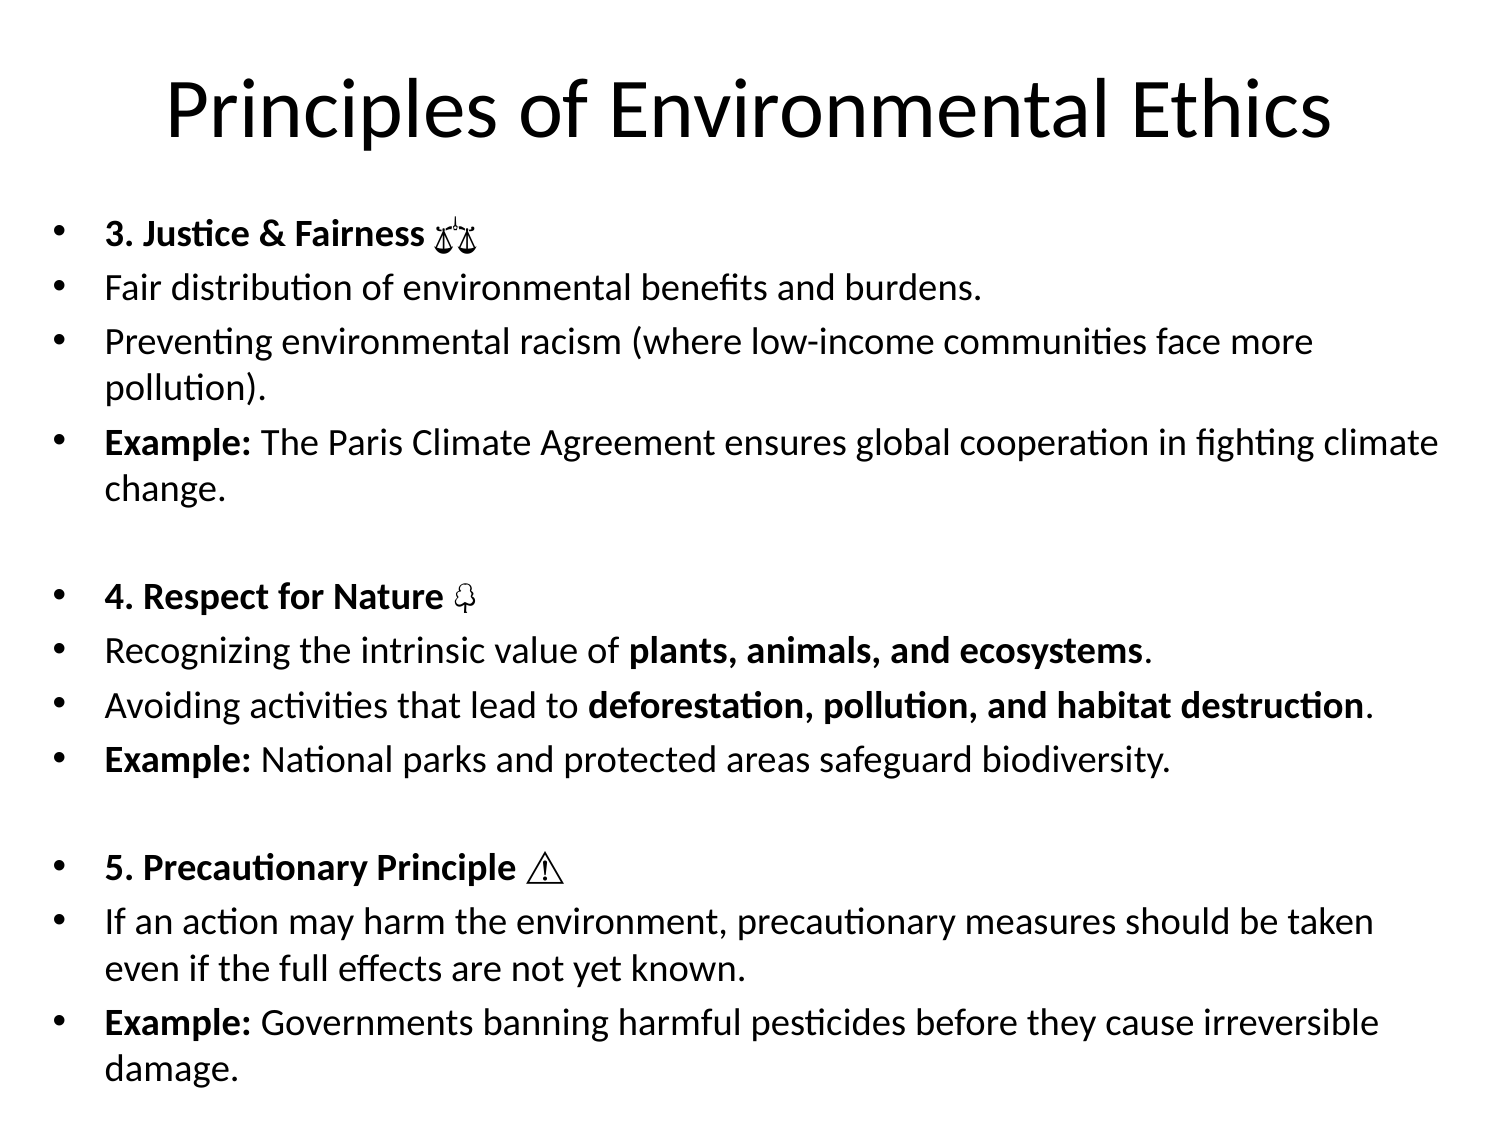

# Principles of Environmental Ethics
3. Justice & Fairness ⚖️
Fair distribution of environmental benefits and burdens.
Preventing environmental racism (where low-income communities face more pollution).
Example: The Paris Climate Agreement ensures global cooperation in fighting climate change.

4. Respect for Nature 🌳
Recognizing the intrinsic value of plants, animals, and ecosystems.
Avoiding activities that lead to deforestation, pollution, and habitat destruction.
Example: National parks and protected areas safeguard biodiversity.

5. Precautionary Principle ⚠️
If an action may harm the environment, precautionary measures should be taken even if the full effects are not yet known.
Example: Governments banning harmful pesticides before they cause irreversible damage.